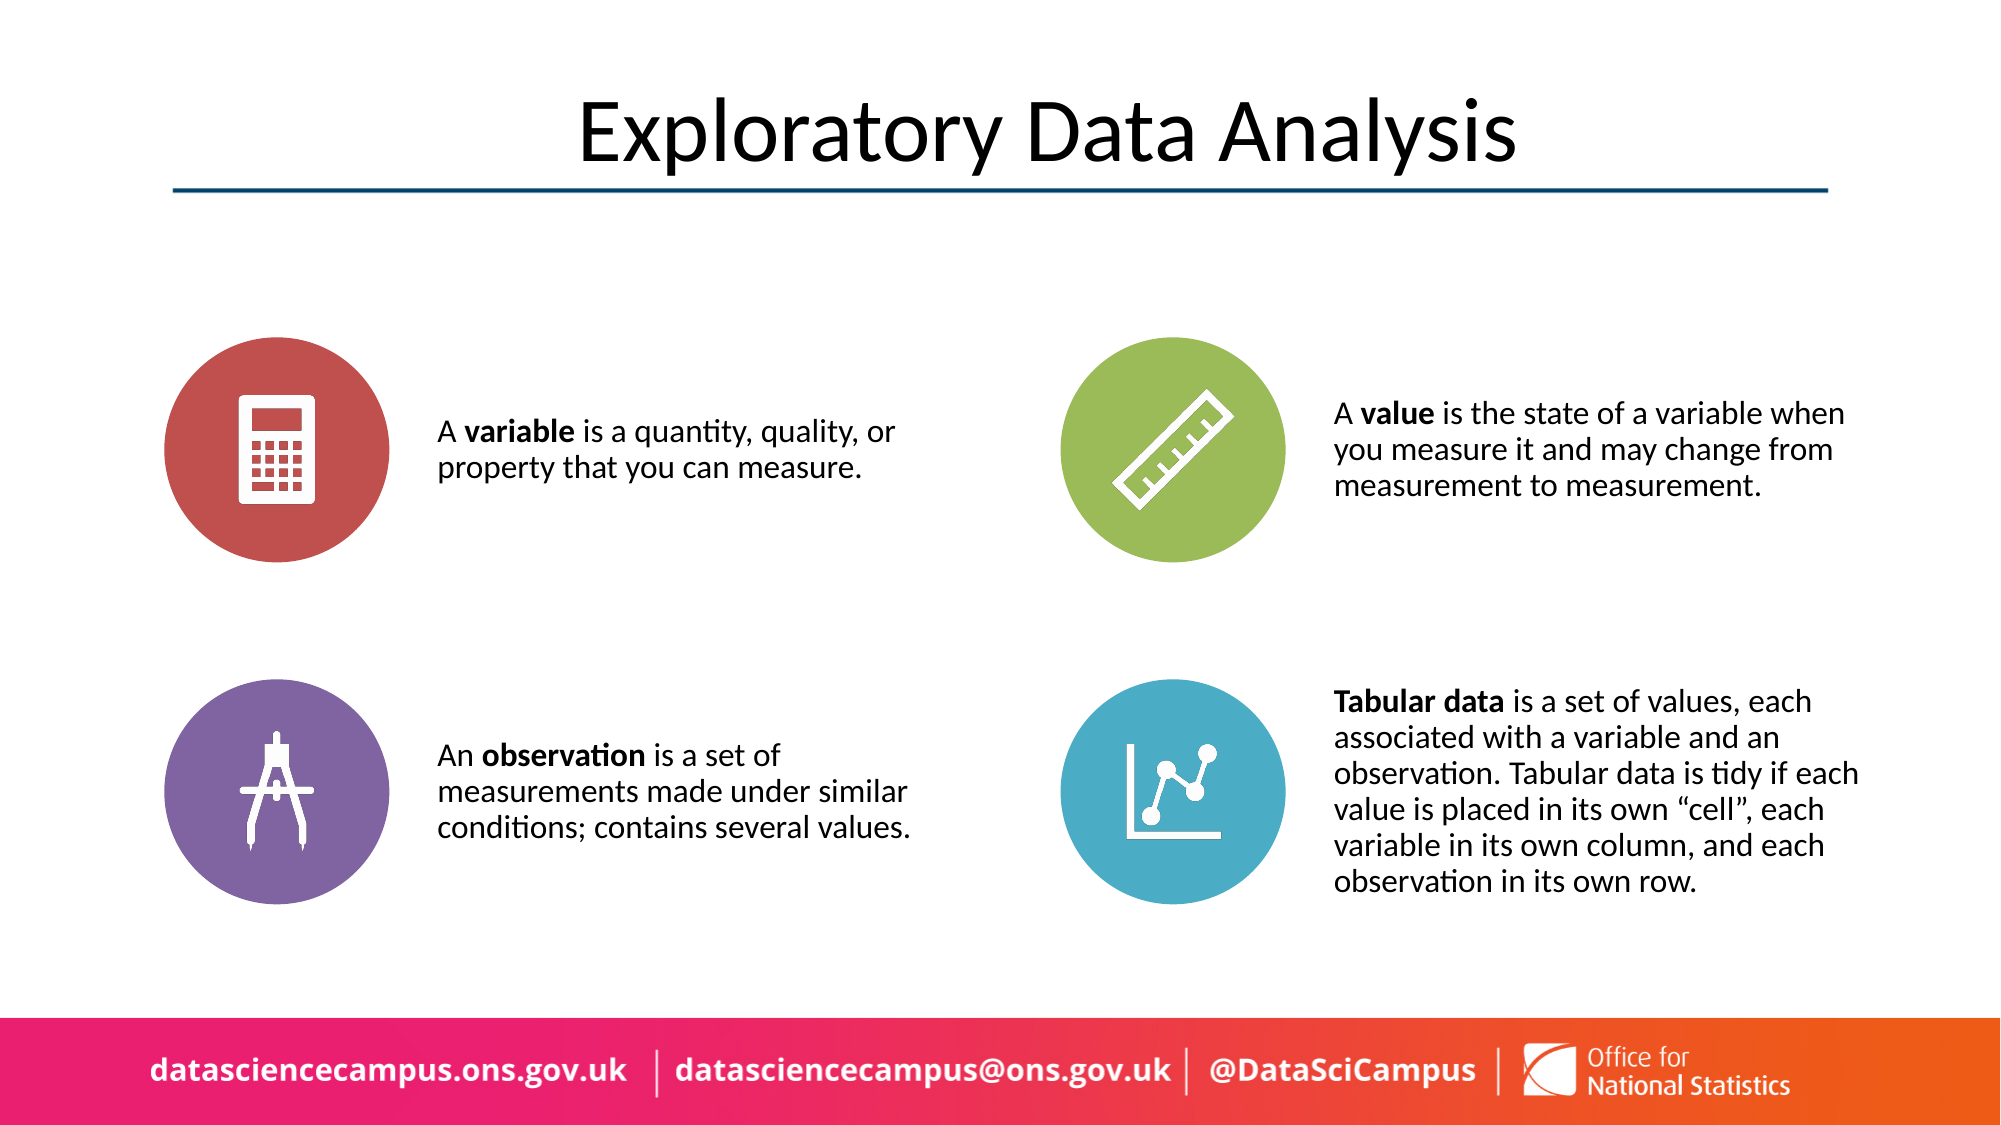

# Exploratory Data Analysis
A variable is a quantity, quality, or property that you can measure.
A value is the state of a variable when you measure it and may change from measurement to measurement.
An observation is a set of measurements made under similar conditions; contains several values.
Tabular data is a set of values, each associated with a variable and an observation. Tabular data is tidy if each value is placed in its own “cell”, each variable in its own column, and each observation in its own row.